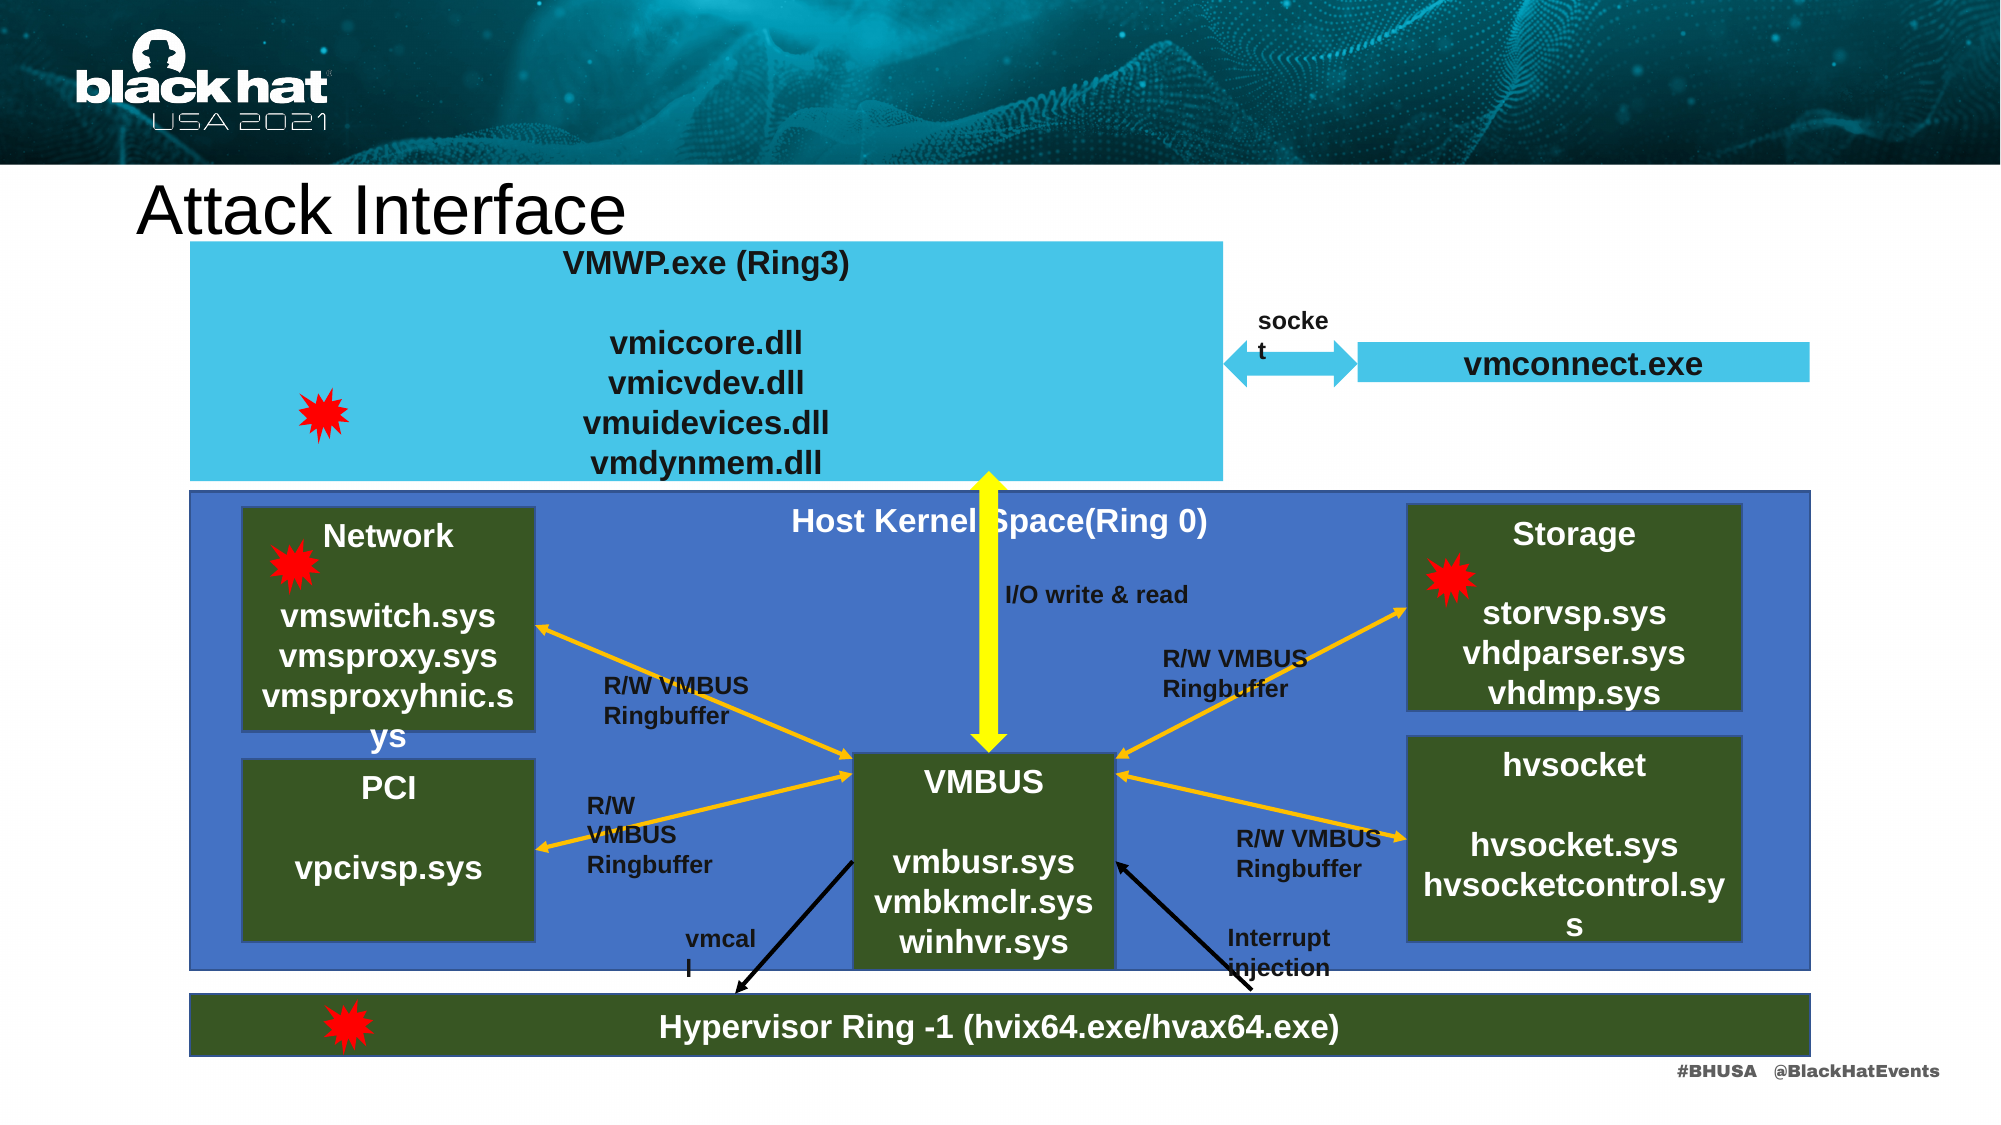

Attack Interface
VMWP.exe (Ring3)

vmiccore.dll
vmicvdev.dll
vmuidevices.dll
vmdynmem.dll
vmconnect.exe

socket

Host Kernel Space(Ring 0)
Storage

storvsp.sys
vhdparser.sys
vhdmp.sys
Network

vmswitch.sys
vmsproxy.sys
vmsproxyhnic.sys

I/O write & read
R/W VMBUS
Ringbuffer
R/W VMBUS
Ringbuffer
hvsocket

hvsocket.sys
hvsocketcontrol.sys
VMBUS

vmbusr.sys
vmbkmclr.sys
winhvr.sys
PCI

vpcivsp.sys
R/W VMBUS Ringbuffer
R/W VMBUS
Ringbuffer
Interrupt injection
vmcall
Hypervisor Ring -1 (hvix64.exe/hvax64.exe)